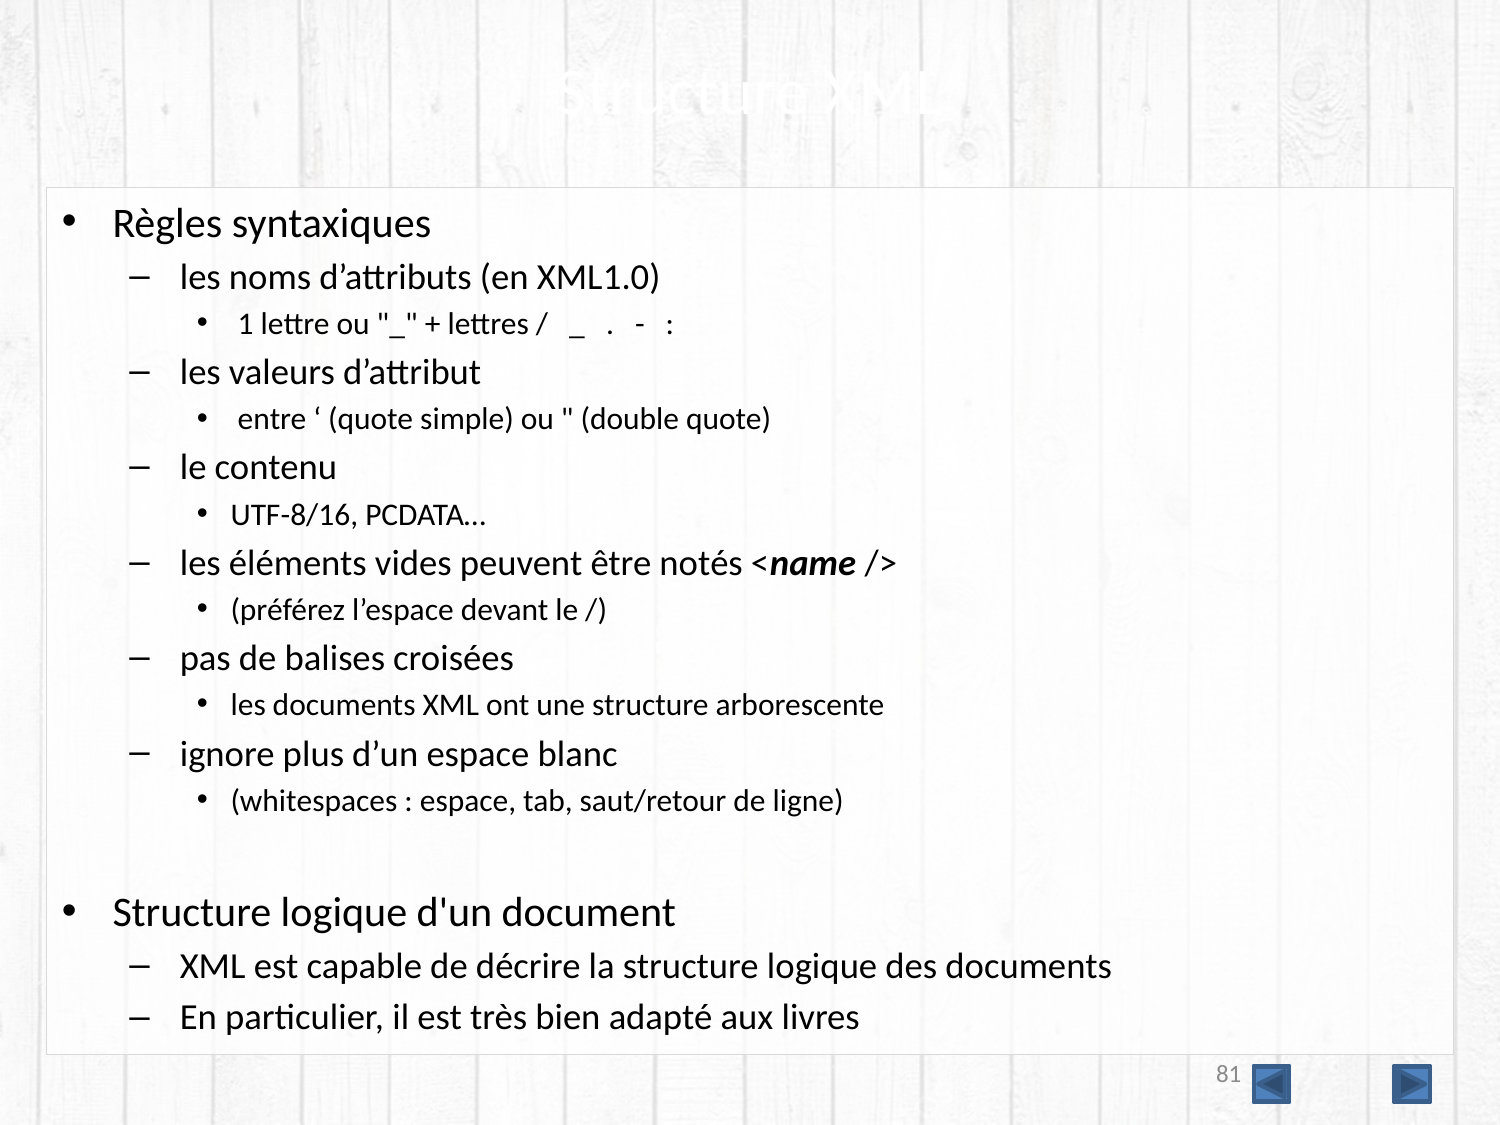

# Structure XML
Règles syntaxiques
 les noms d’attributs (en XML1.0)
 1 lettre ou "_" + lettres /   _   .   -   :
 les valeurs d’attribut
 entre ‘ (quote simple) ou " (double quote)
 le contenu
UTF-8/16, PCDATA…
 les éléments vides peuvent être notés <name />
(préférez l’espace devant le /)
 pas de balises croisées
les documents XML ont une structure arborescente
 ignore plus d’un espace blanc
(whitespaces : espace, tab, saut/retour de ligne)

Structure logique d'un document
 XML est capable de décrire la structure logique des documents
 En particulier, il est très bien adapté aux livres
81